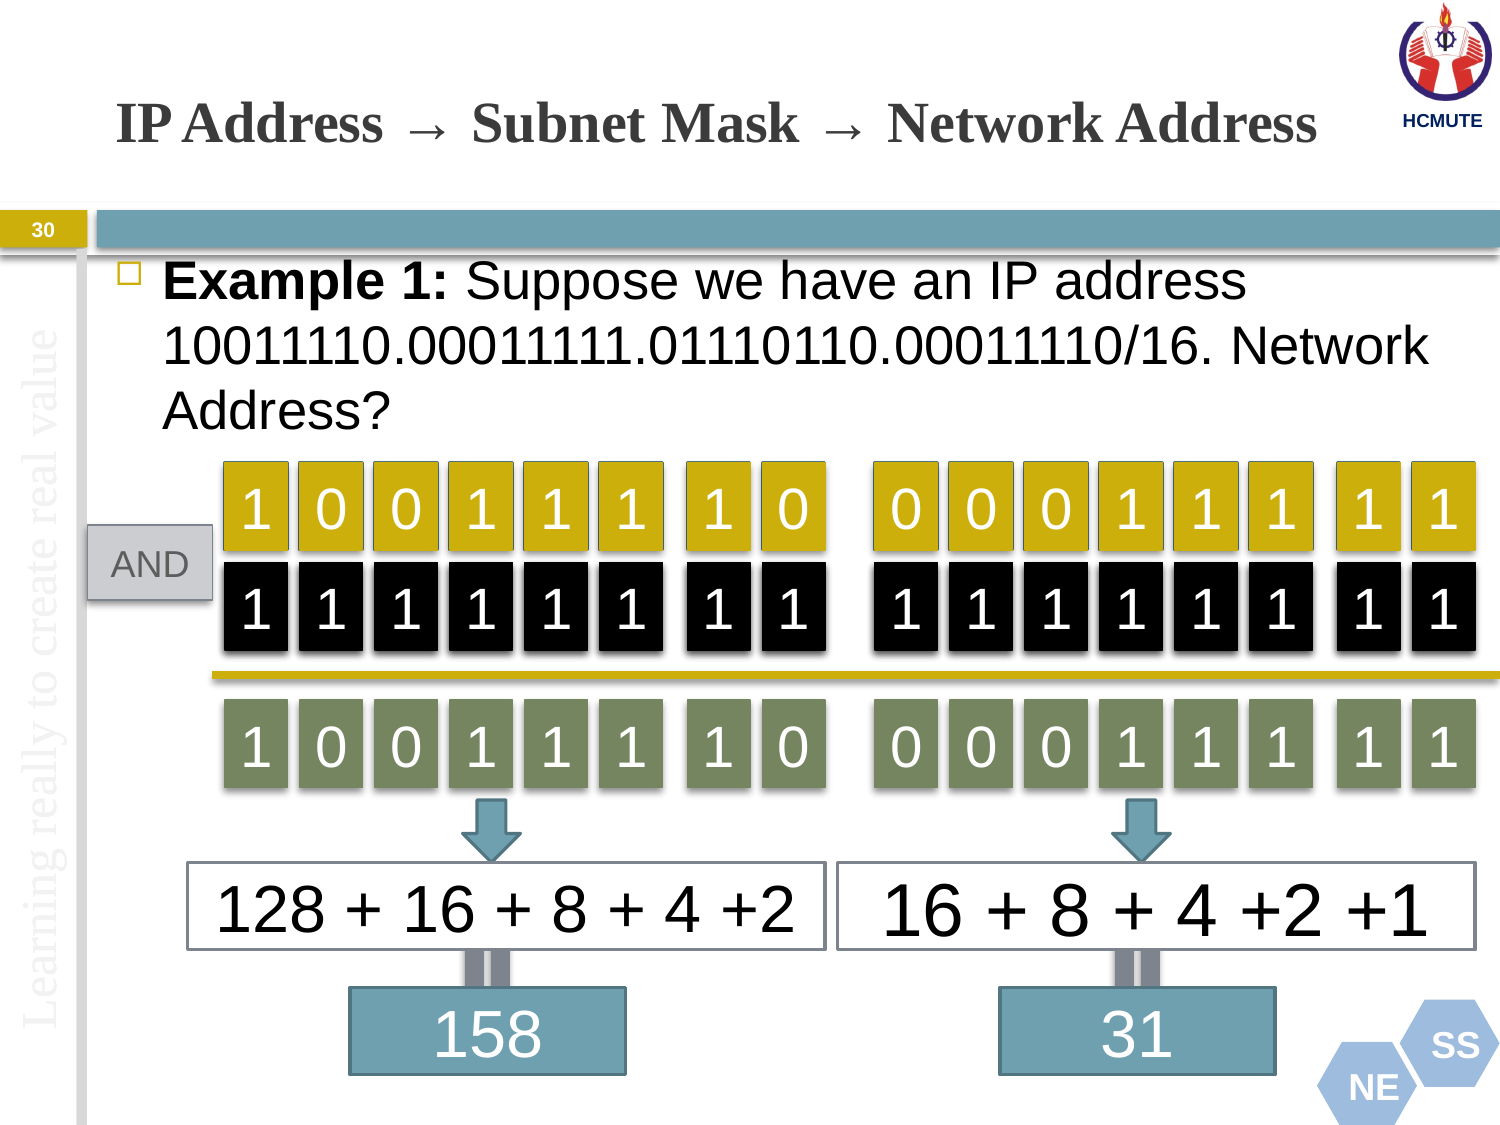

# IP Address → Subnet Mask → Network Address
30
Example 1: Suppose we have an IP address 10011110.00011111.01110110.00011110/16. Network Address?

1
0
0
1
1
1
1
0
1
0
0
1
1
1
1
0
1
0
0
1
1
1
1
0
0
0
0
1
1
1
1
1
AND
1
1
1
1
1
1
1
1
1
1
1
1
1
1
1
1
1
1
1
1
1
1
1
1
1
1
1
1
1
1
1
1
1
0
0
1
1
1
1
0
0
0
0
1
1
1
1
1

128 + 16 + 8 + 4 +2
16 + 8 + 4 +2 +1

158
31